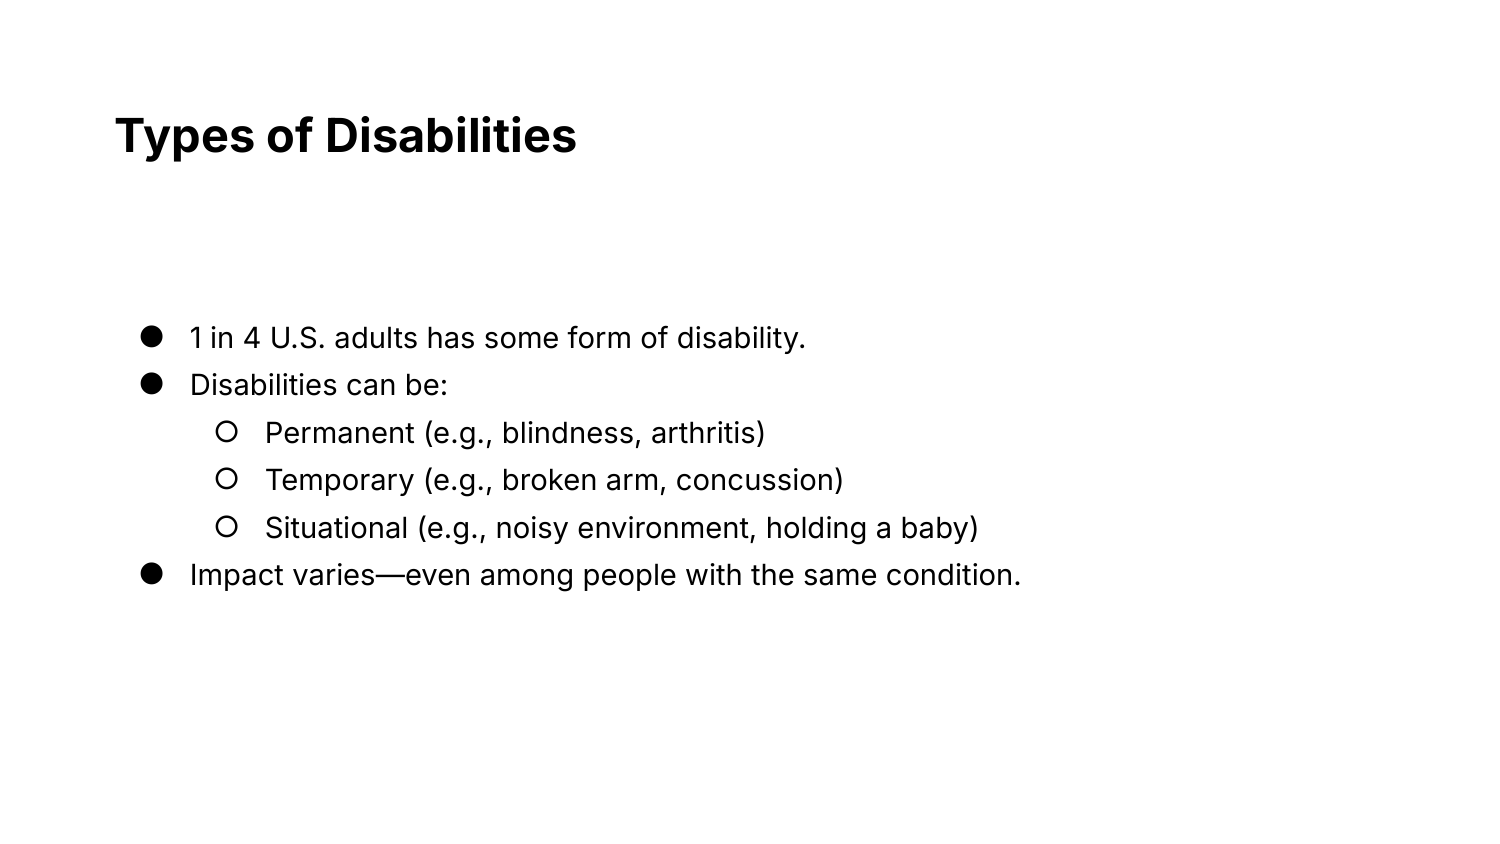

Types of Disabilities
1 in 4 U.S. adults has some form of disability.
Disabilities can be:
Permanent (e.g., blindness, arthritis)
Temporary (e.g., broken arm, concussion)
Situational (e.g., noisy environment, holding a baby)
Impact varies—even among people with the same condition.